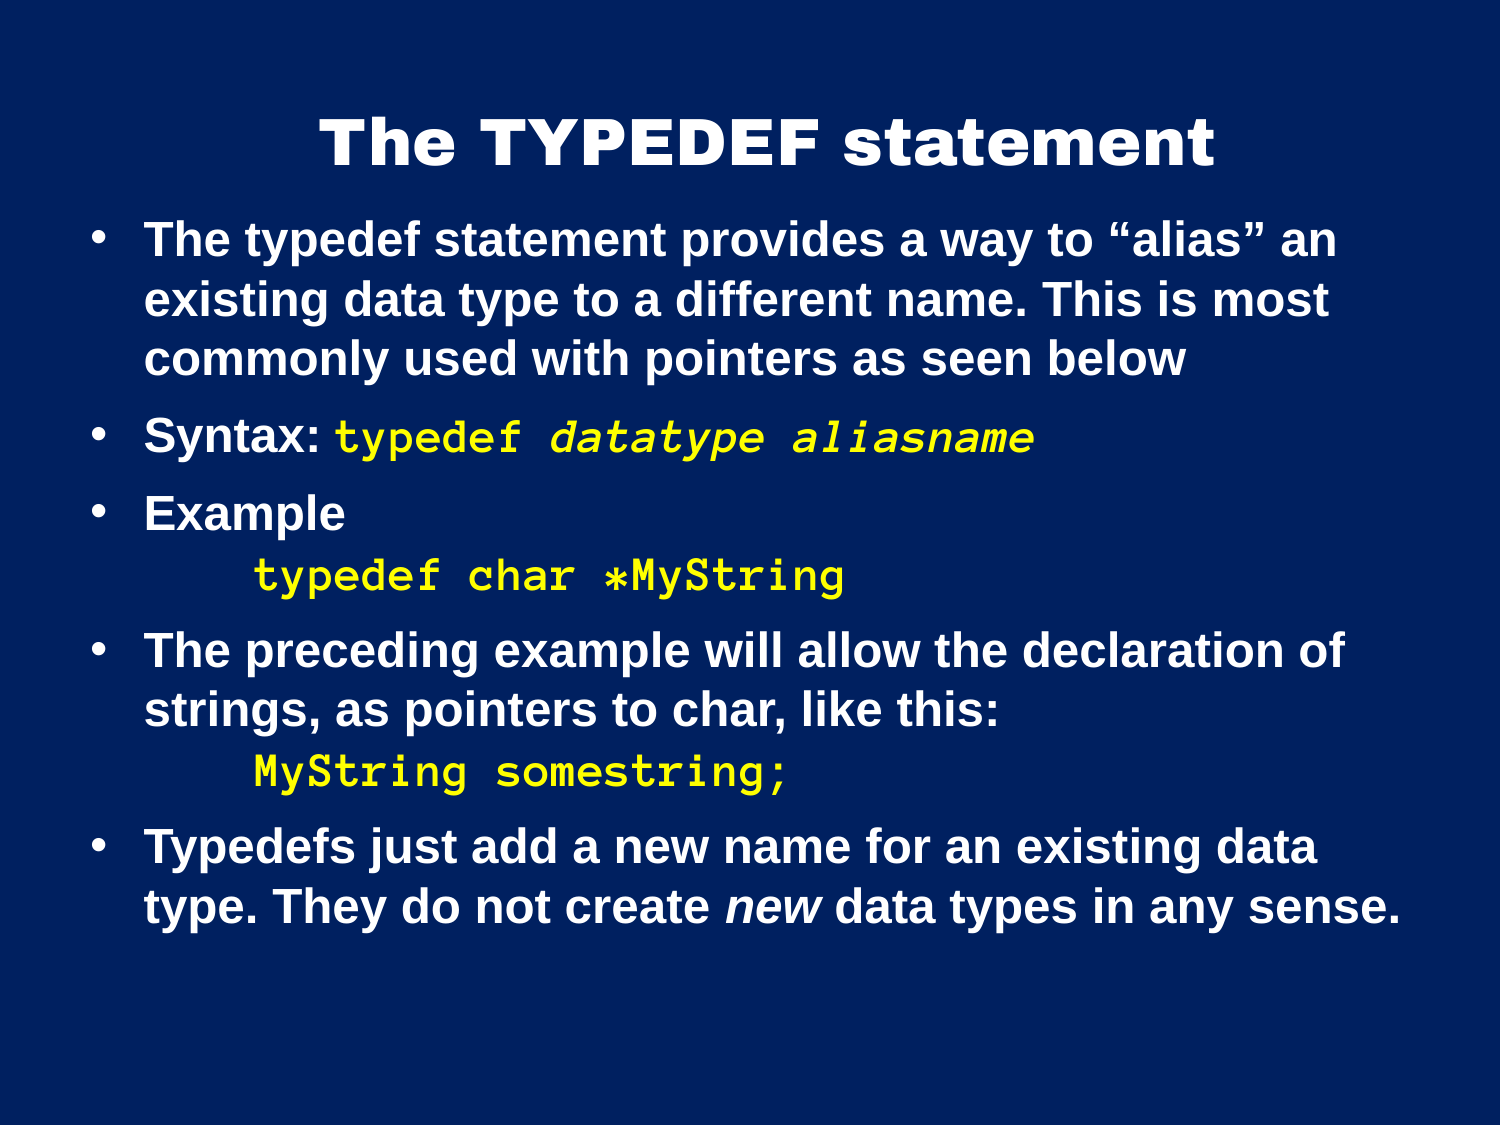

# The TYPEDEF statement
The typedef statement provides a way to “alias” an existing data type to a different name. This is most commonly used with pointers as seen below
Syntax: typedef datatype aliasname
Example
	typedef char *MyString
The preceding example will allow the declaration of strings, as pointers to char, like this:
	MyString somestring;
Typedefs just add a new name for an existing data type. They do not create new data types in any sense.